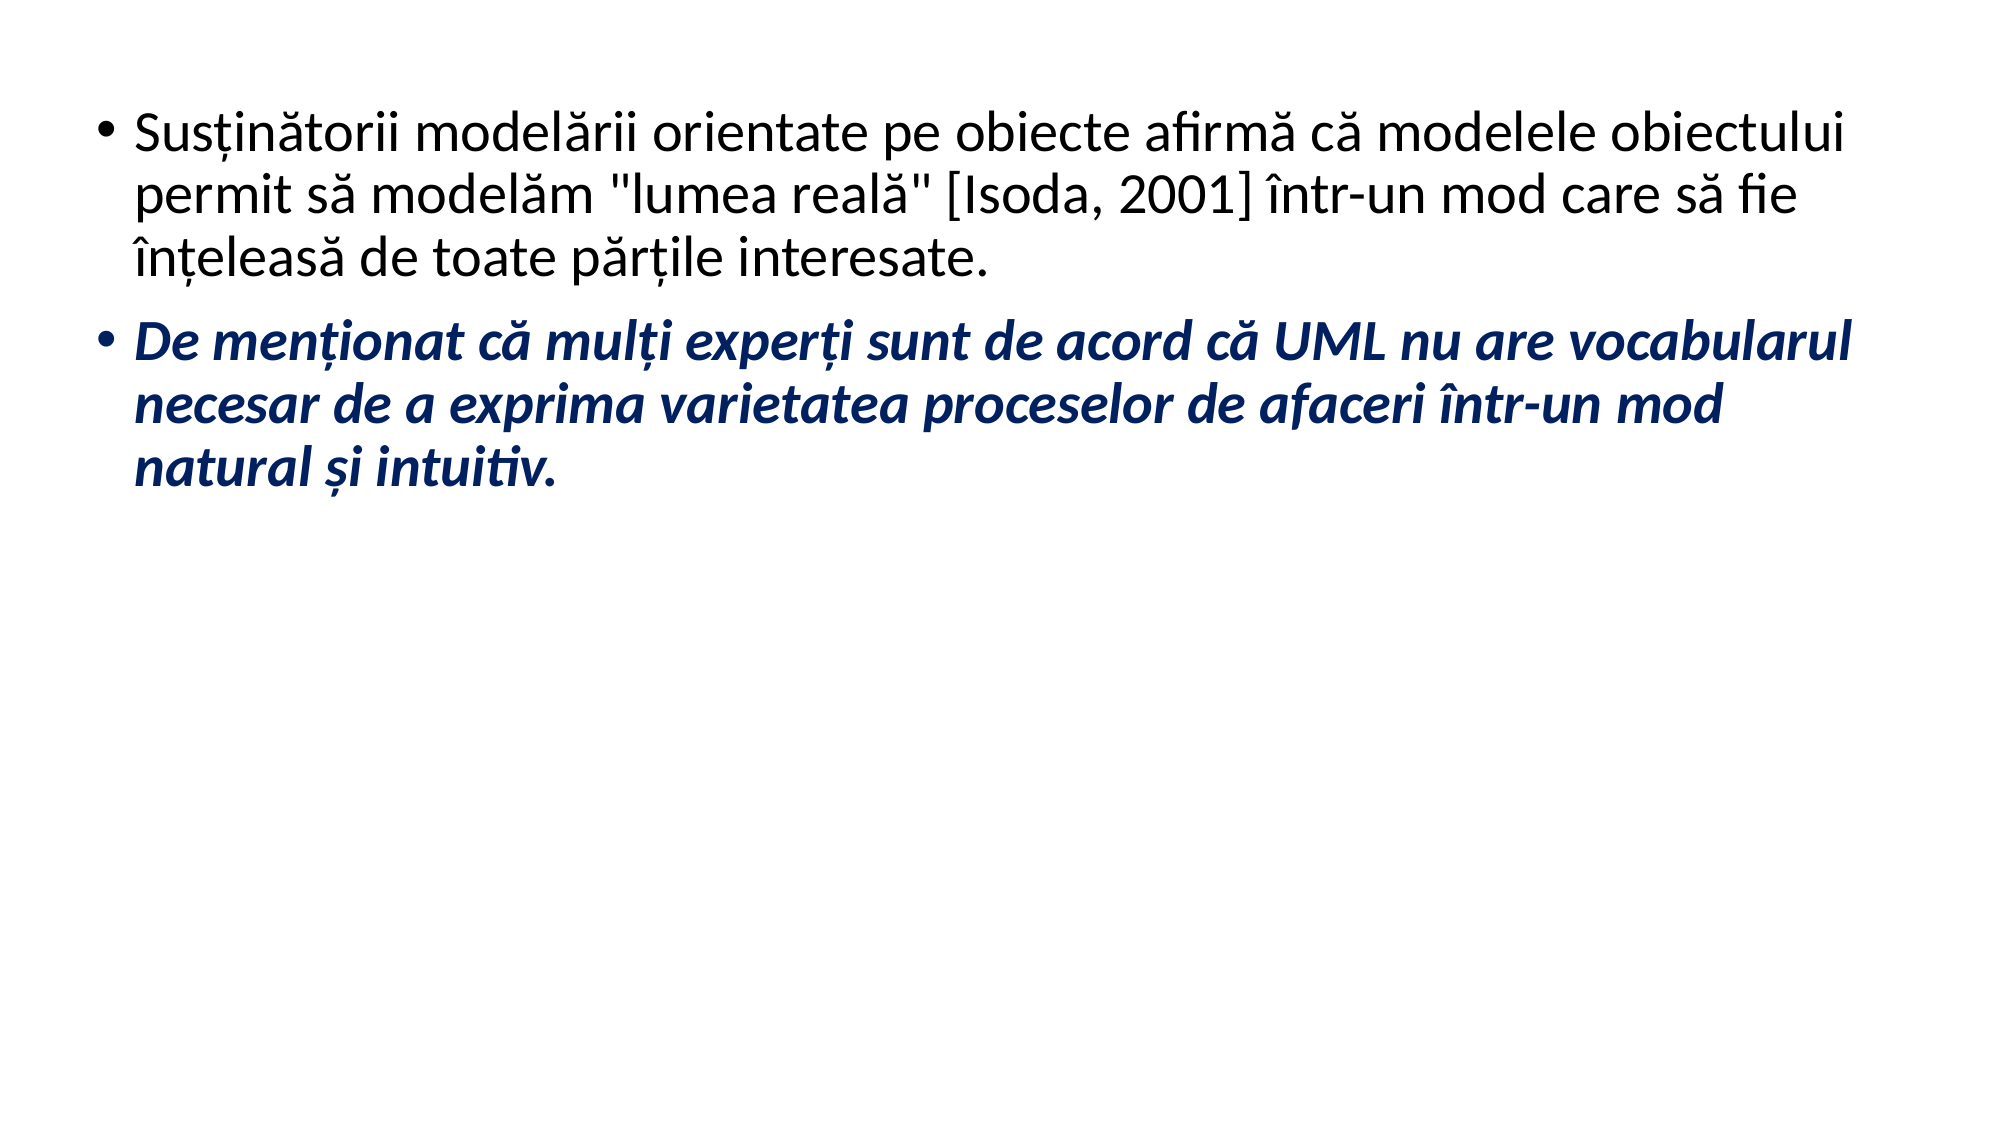

Susţinătorii modelării orientate pe obiecte afirmă că modelele obiectului permit să modelăm "lumea reală" [Isoda, 2001] într-un mod care să fie înţeleasă de toate părţile interesate.
De menţionat că mulţi experţi sunt de acord că UML nu are vocabularul necesar de a exprima varietatea proceselor de afaceri într-un mod natural şi intuitiv.